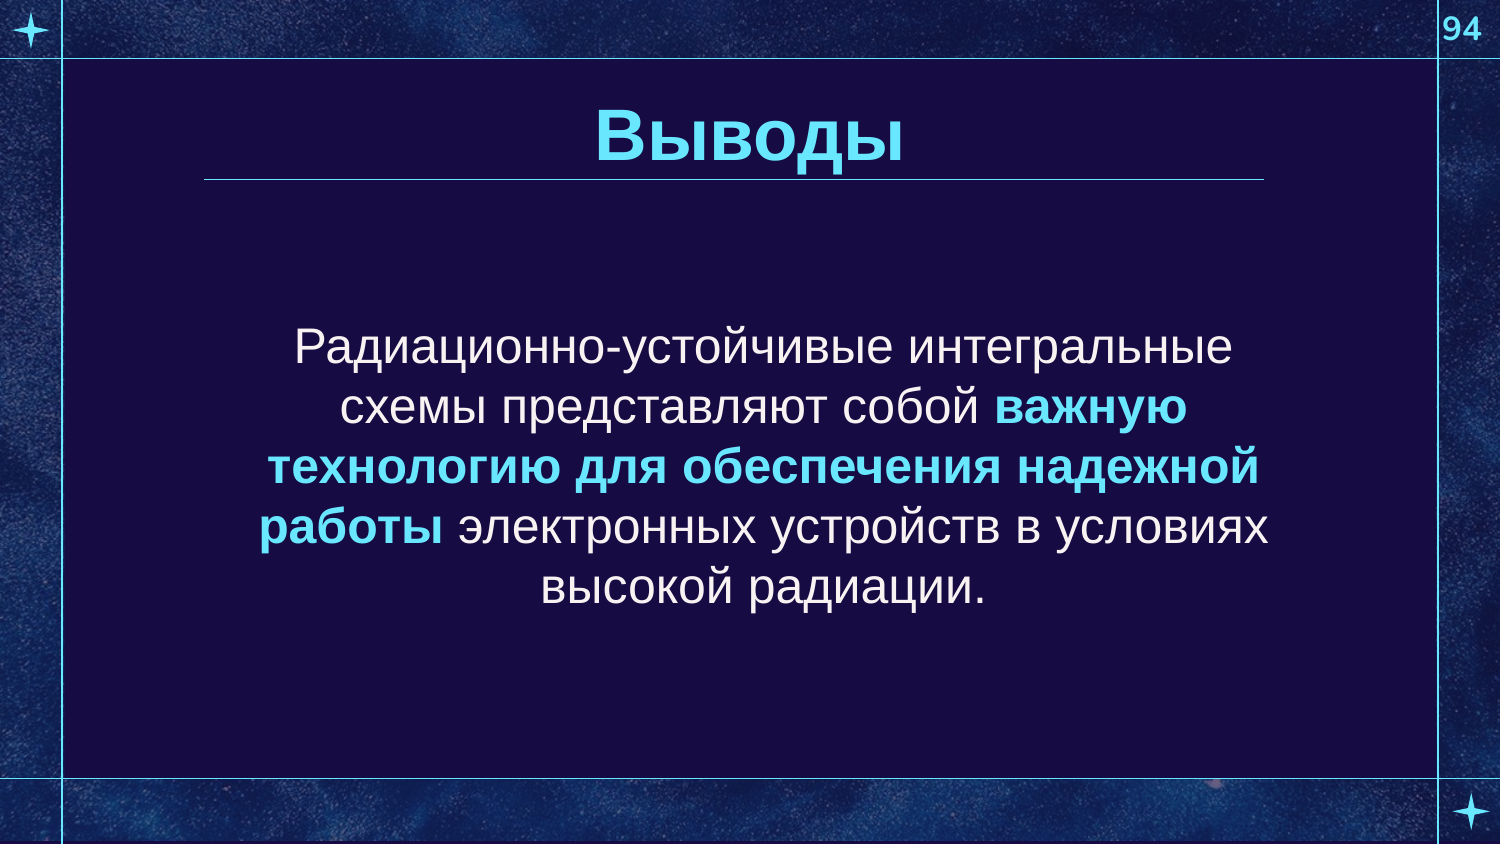

94
# Выводы
Радиационно-устойчивые интегральные схемы представляют собой важную технологию для обеспечения надежной работы электронных устройств в условиях высокой радиации.